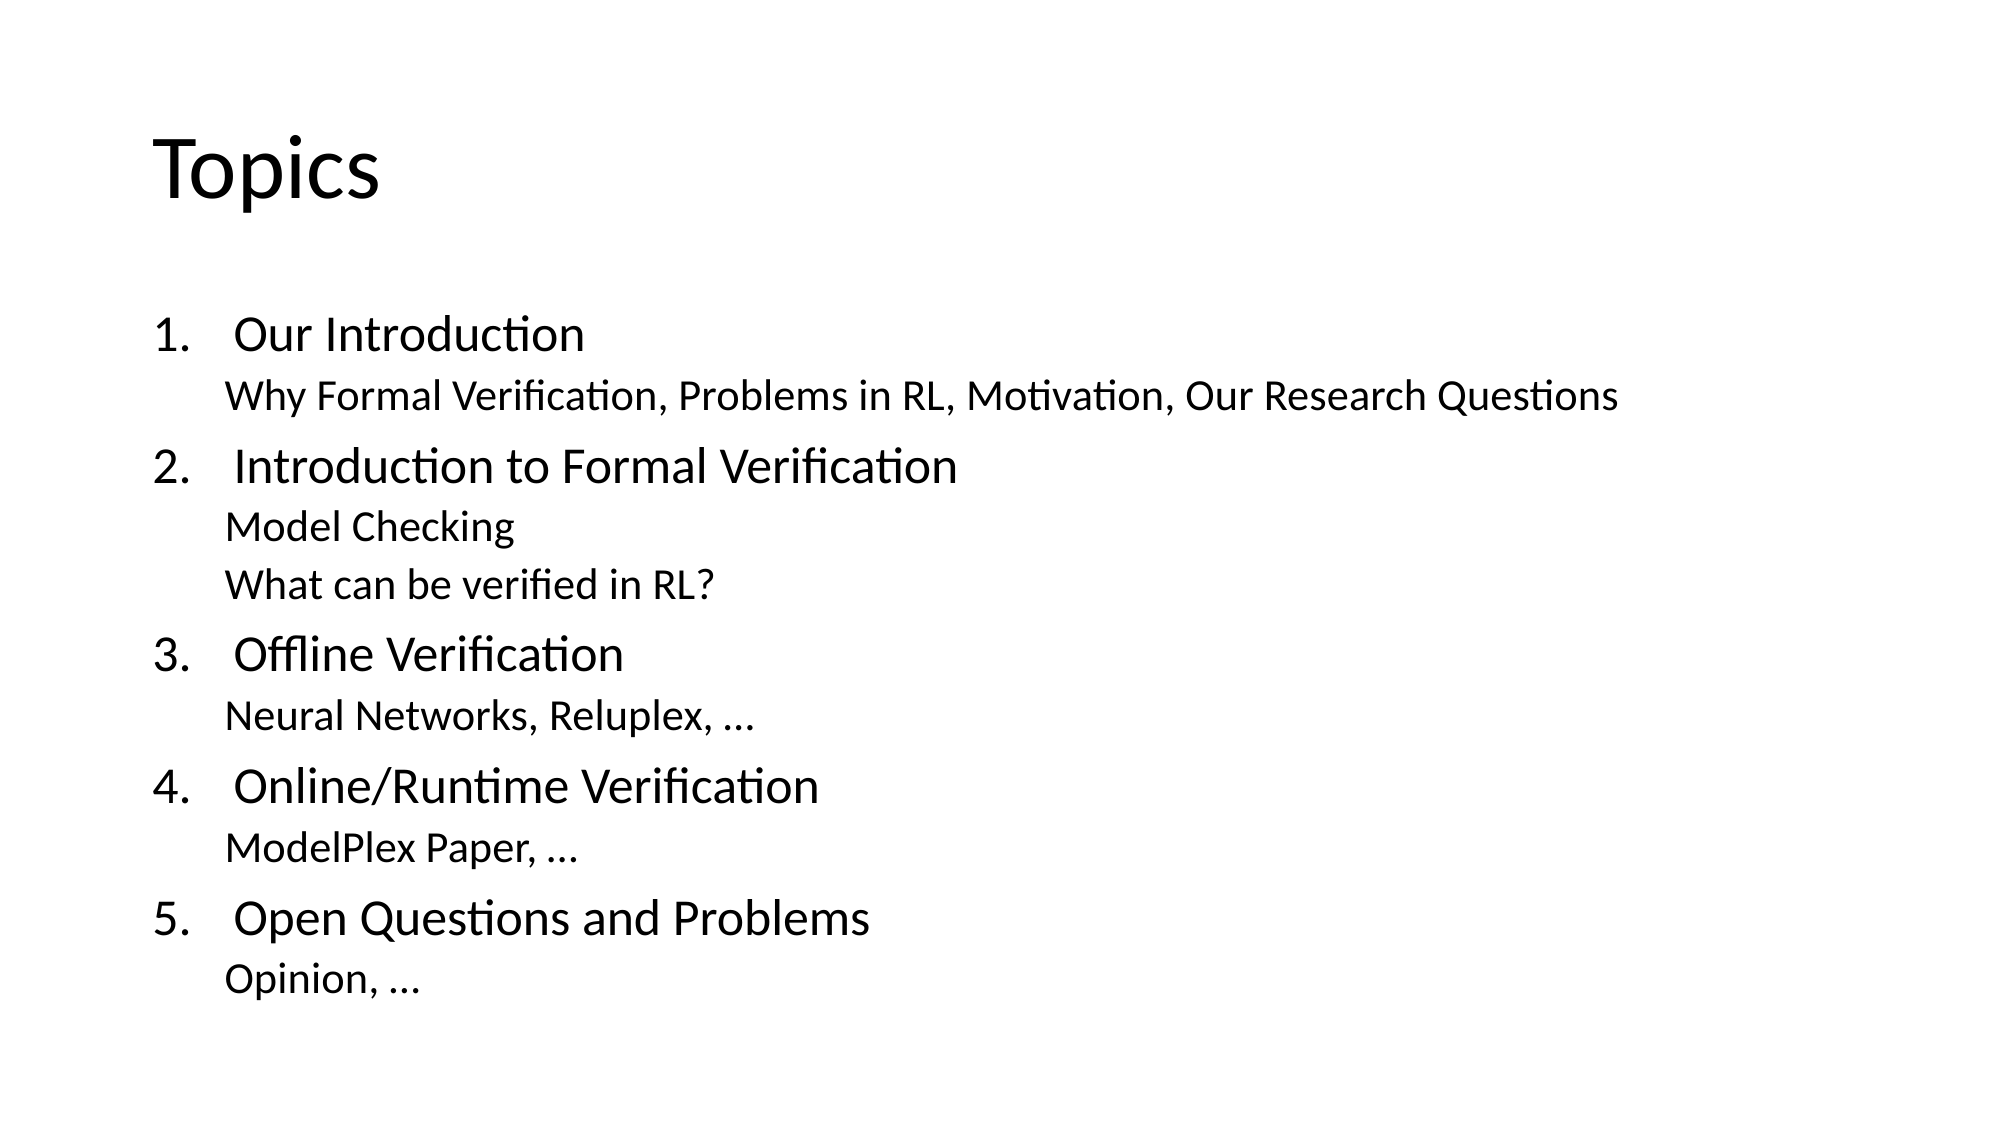

# Topics
Our Introduction
	Why Formal Verification, Problems in RL, Motivation, Our Research Questions
Introduction to Formal Verification
	Model Checking
	What can be verified in RL?
Offline Verification
	Neural Networks, Reluplex, …
Online/Runtime Verification
	ModelPlex Paper, …
Open Questions and Problems
	Opinion, …